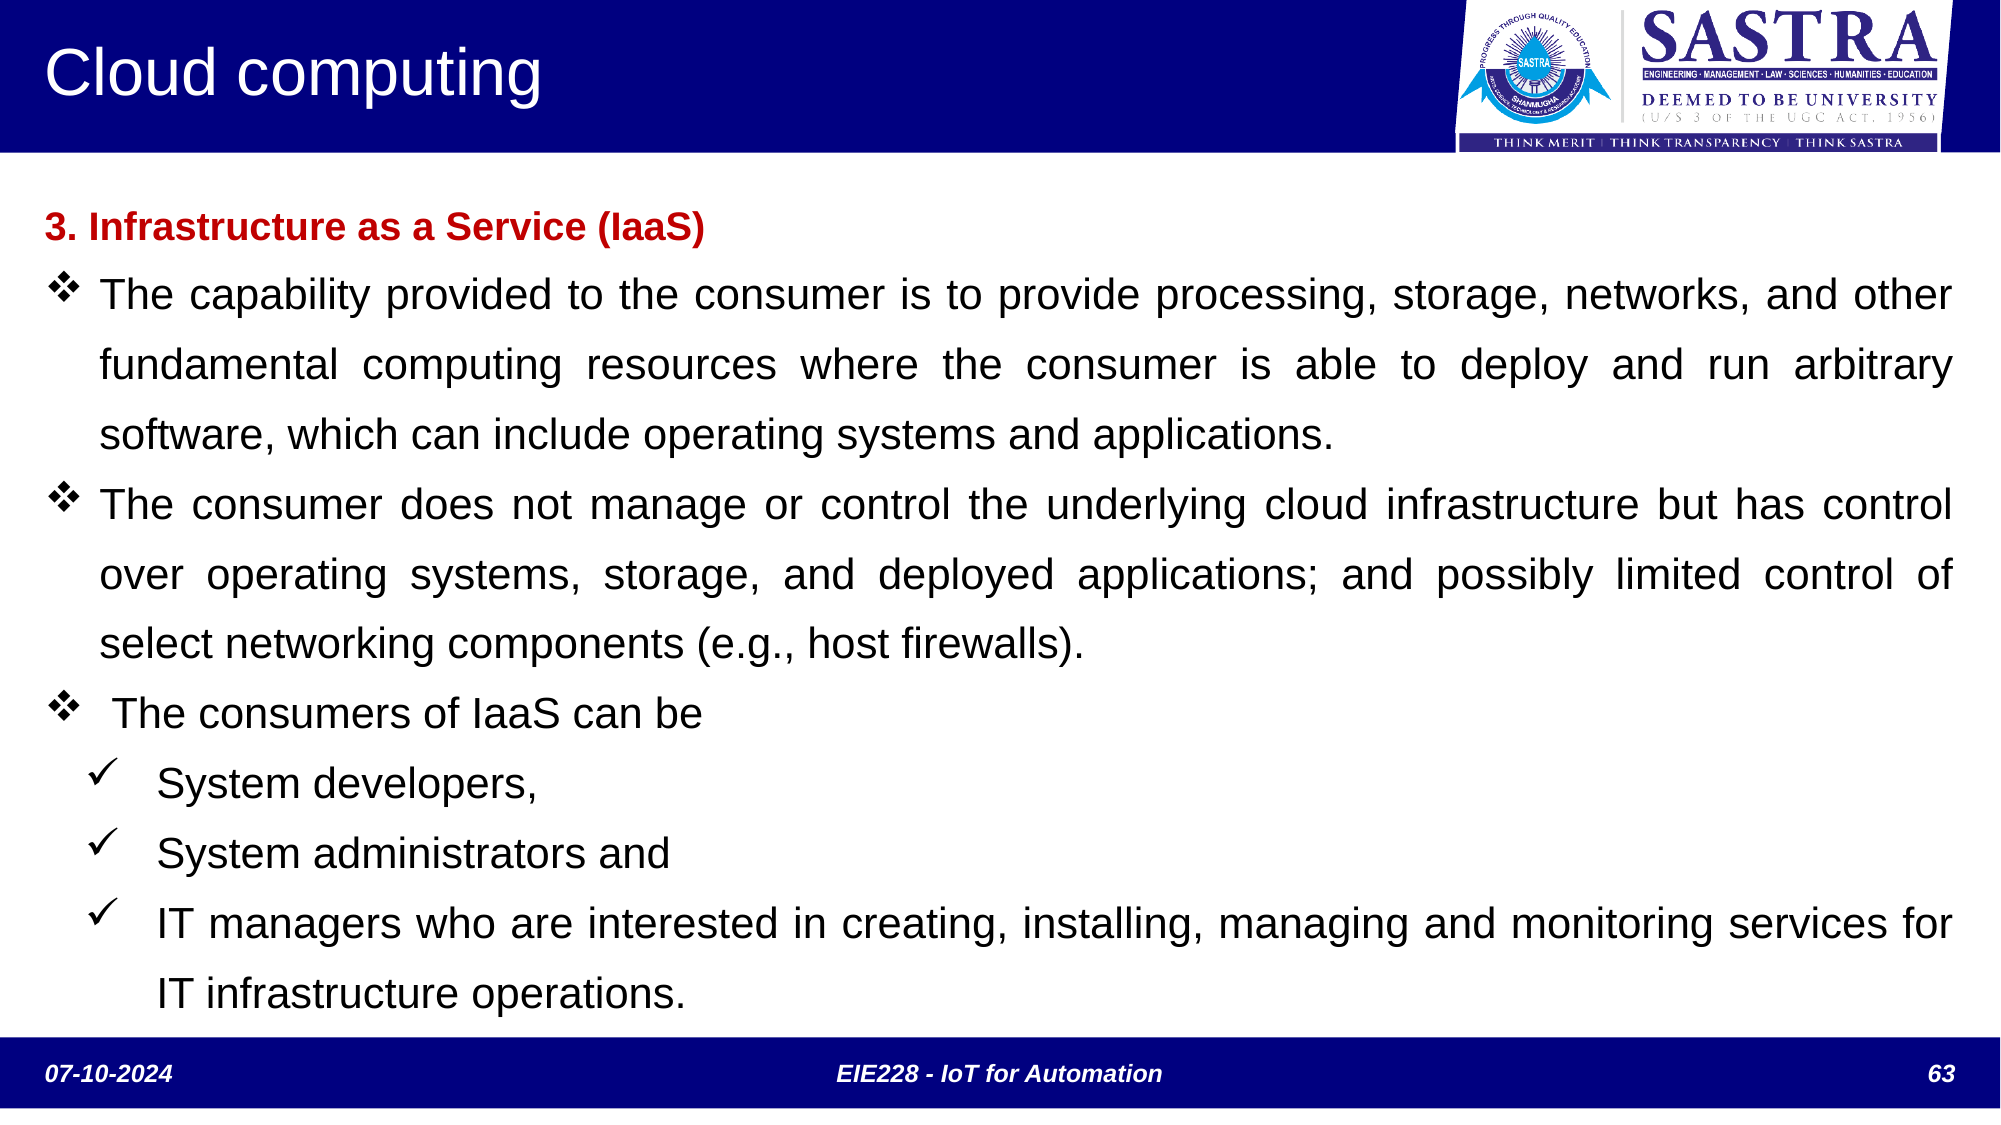

# Cloud computing
3. Infrastructure as a Service (IaaS)
The capability provided to the consumer is to provide processing, storage, networks, and other fundamental computing resources where the consumer is able to deploy and run arbitrary software, which can include operating systems and applications.
The consumer does not manage or control the underlying cloud infrastructure but has control over operating systems, storage, and deployed applications; and possibly limited control of select networking components (e.g., host firewalls).
 The consumers of IaaS can be
System developers,
System administrators and
IT managers who are interested in creating, installing, managing and monitoring services for IT infrastructure operations.
EIE228 - IoT for Automation
63
07-10-2024